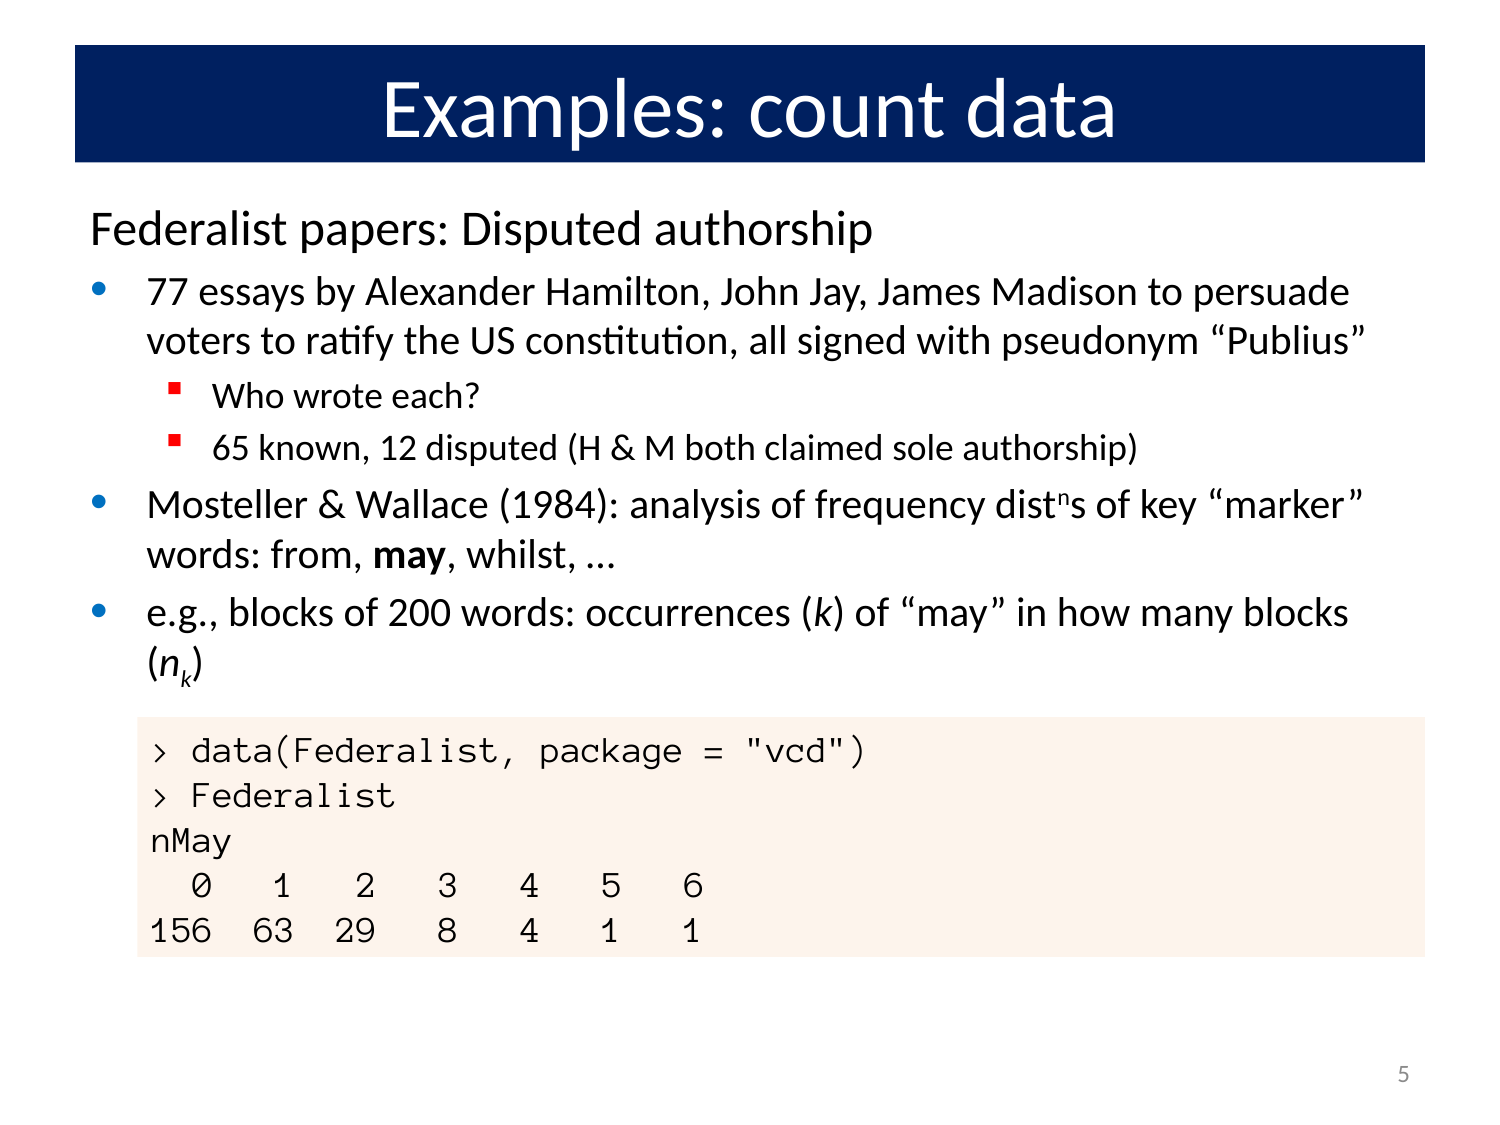

# Examples: count data
Federalist papers: Disputed authorship
77 essays by Alexander Hamilton, John Jay, James Madison to persuade voters to ratify the US constitution, all signed with pseudonym “Publius”
Who wrote each?
65 known, 12 disputed (H & M both claimed sole authorship)
Mosteller & Wallace (1984): analysis of frequency distns of key “marker” words: from, may, whilst, …
e.g., blocks of 200 words: occurrences (k) of “may” in how many blocks (nk)
> data(Federalist, package = "vcd")
> Federalist
nMay
  0   1   2   3   4   5   6
156  63  29   8   4   1   1
5